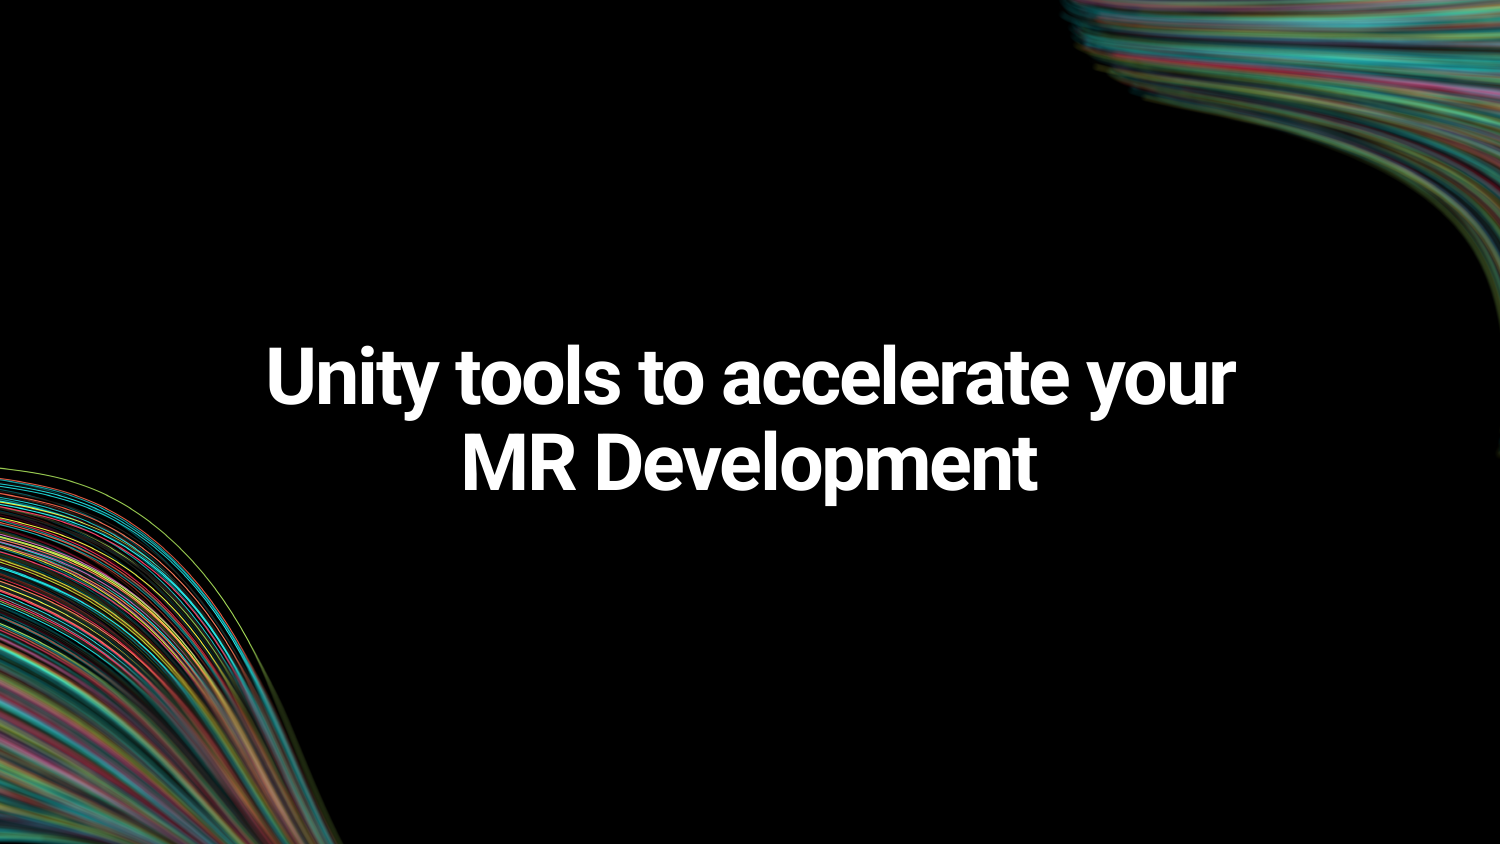

# Unity tools to accelerate your MR Development